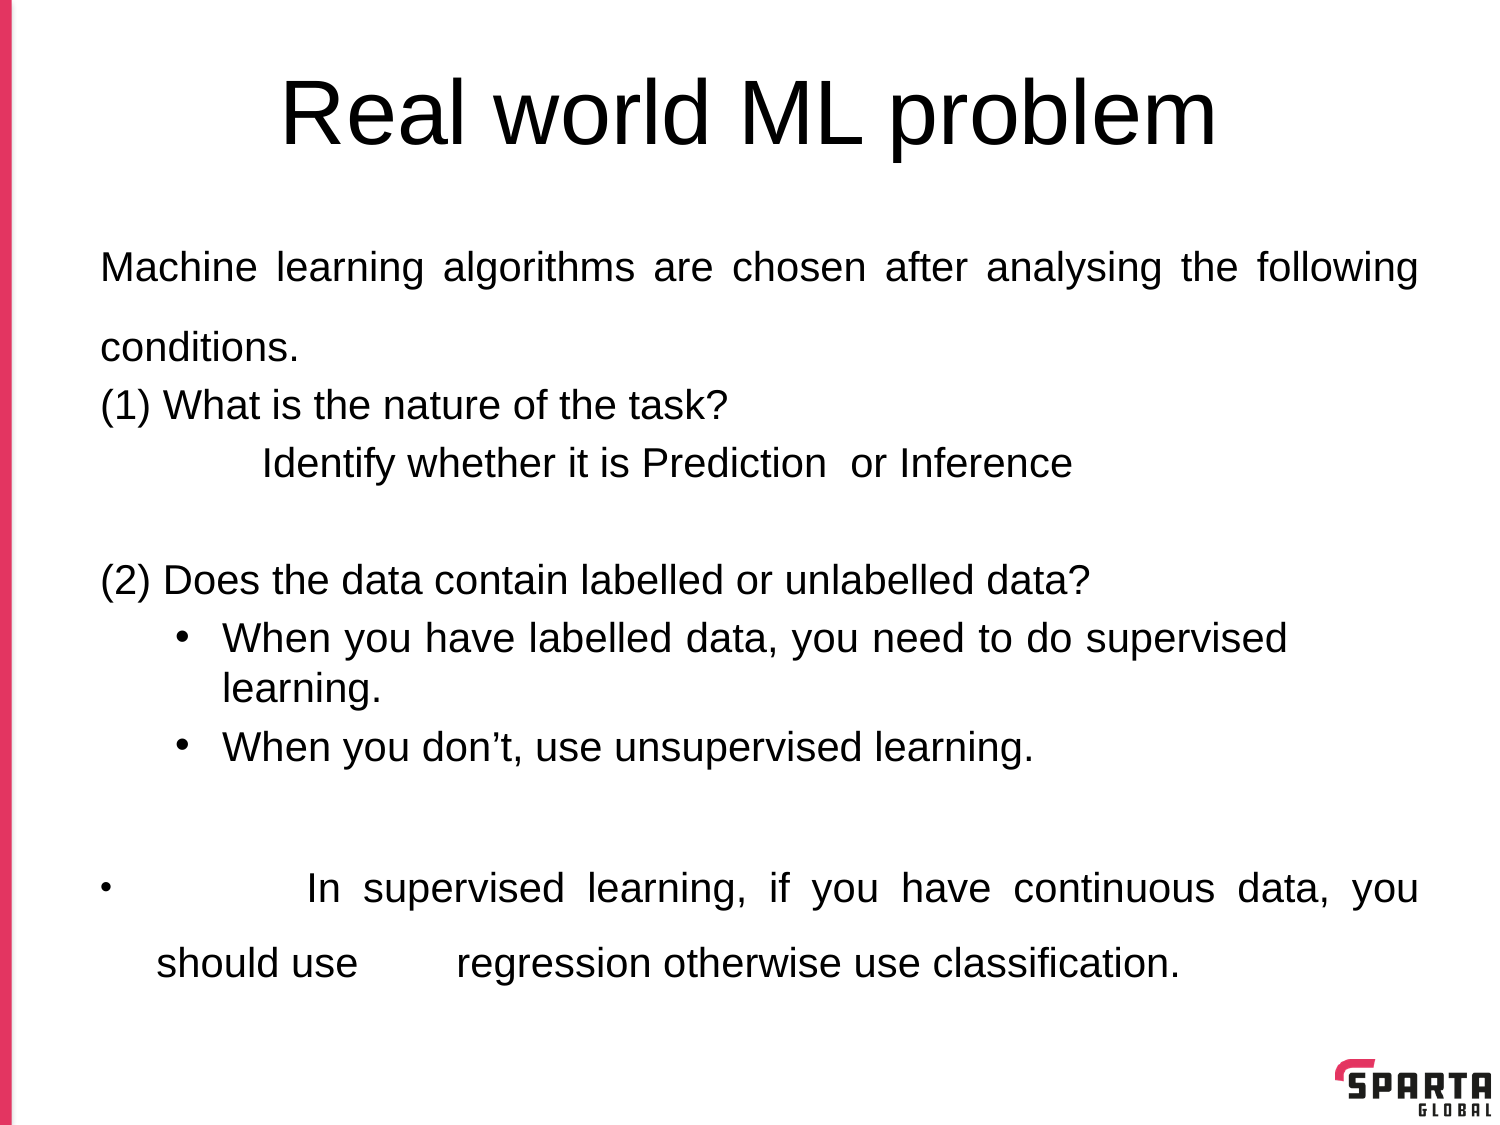

# Real world ML problem
Machine learning algorithms are chosen after analysing the following conditions.
(1) What is the nature of the task?
	 Identify whether it is Prediction  or Inference

(2) Does the data contain labelled or unlabelled data?
When you have labelled data, you need to do supervised           learning.
When you don’t, use unsupervised learning.

	In supervised learning, if you have continuous data, you should use 	regression otherwise use classification.